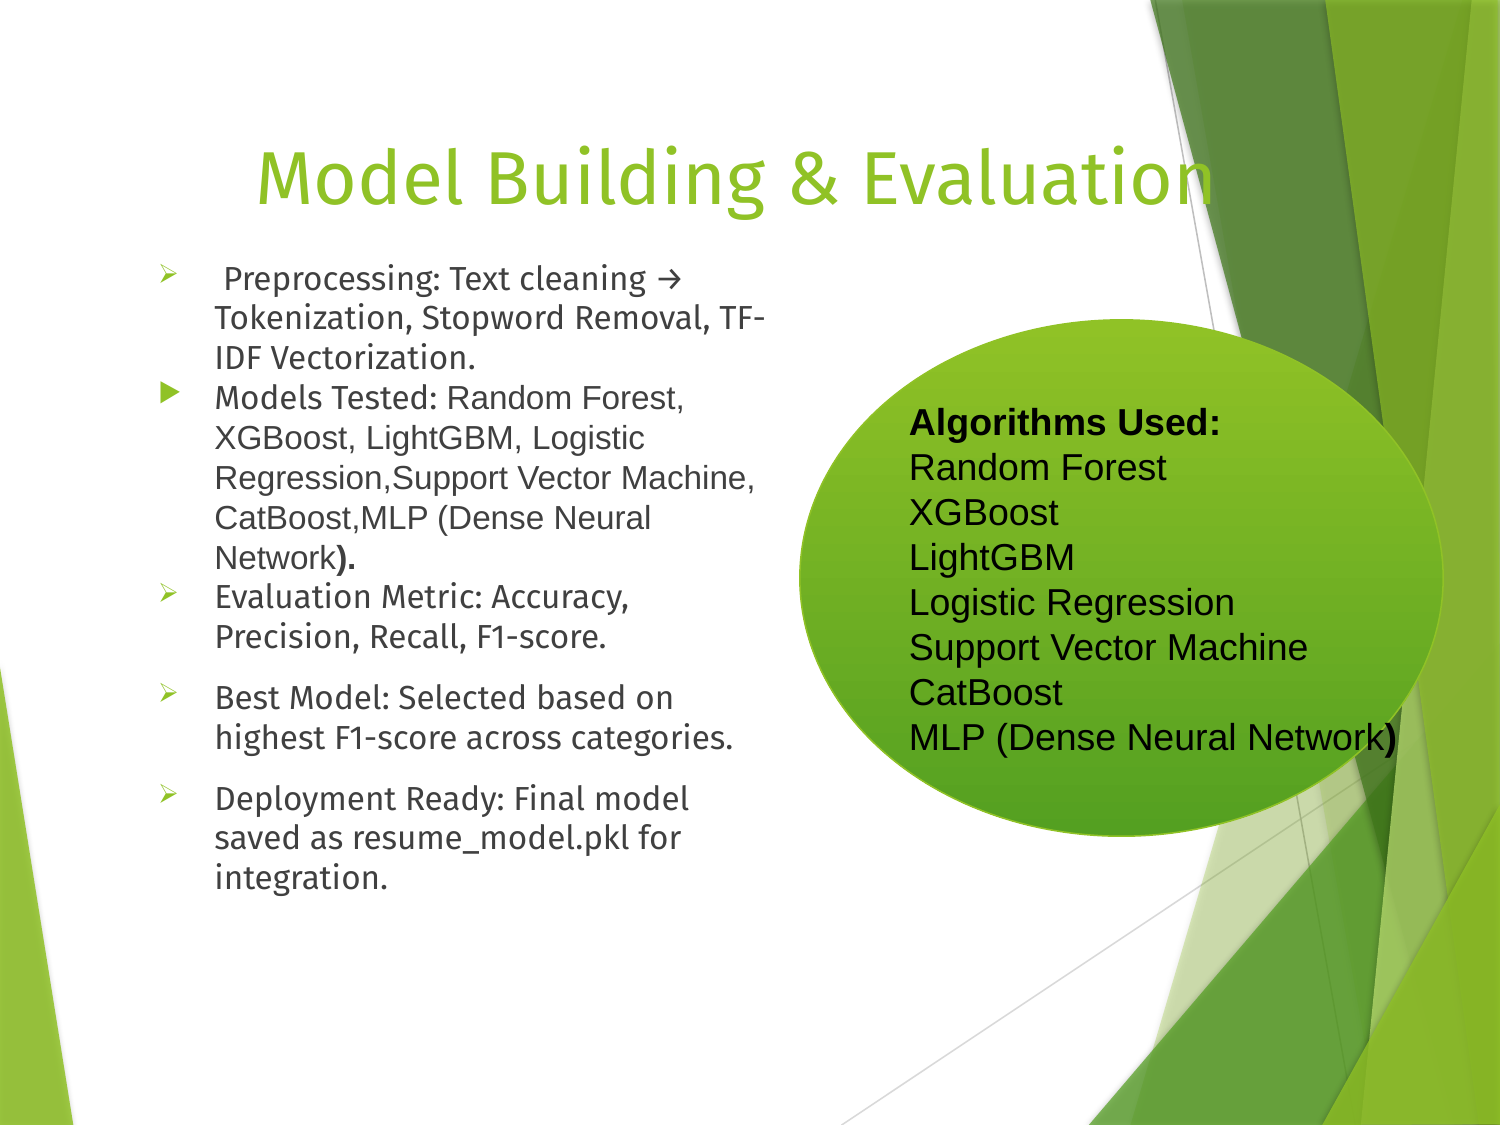

# Model Building & Evaluation
 Preprocessing: Text cleaning → Tokenization, Stopword Removal, TF-IDF Vectorization.
Models Tested: Random Forest, XGBoost, LightGBM, Logistic Regression,Support Vector Machine, CatBoost,MLP (Dense Neural Network).
Evaluation Metric: Accuracy, Precision, Recall, F1-score.
Best Model: Selected based on highest F1-score across categories.
Deployment Ready: Final model saved as resume_model.pkl for integration.
Algorithms Used:
Random Forest
XGBoost
LightGBM
Logistic Regression
Support Vector Machine
CatBoost
MLP (Dense Neural Network)